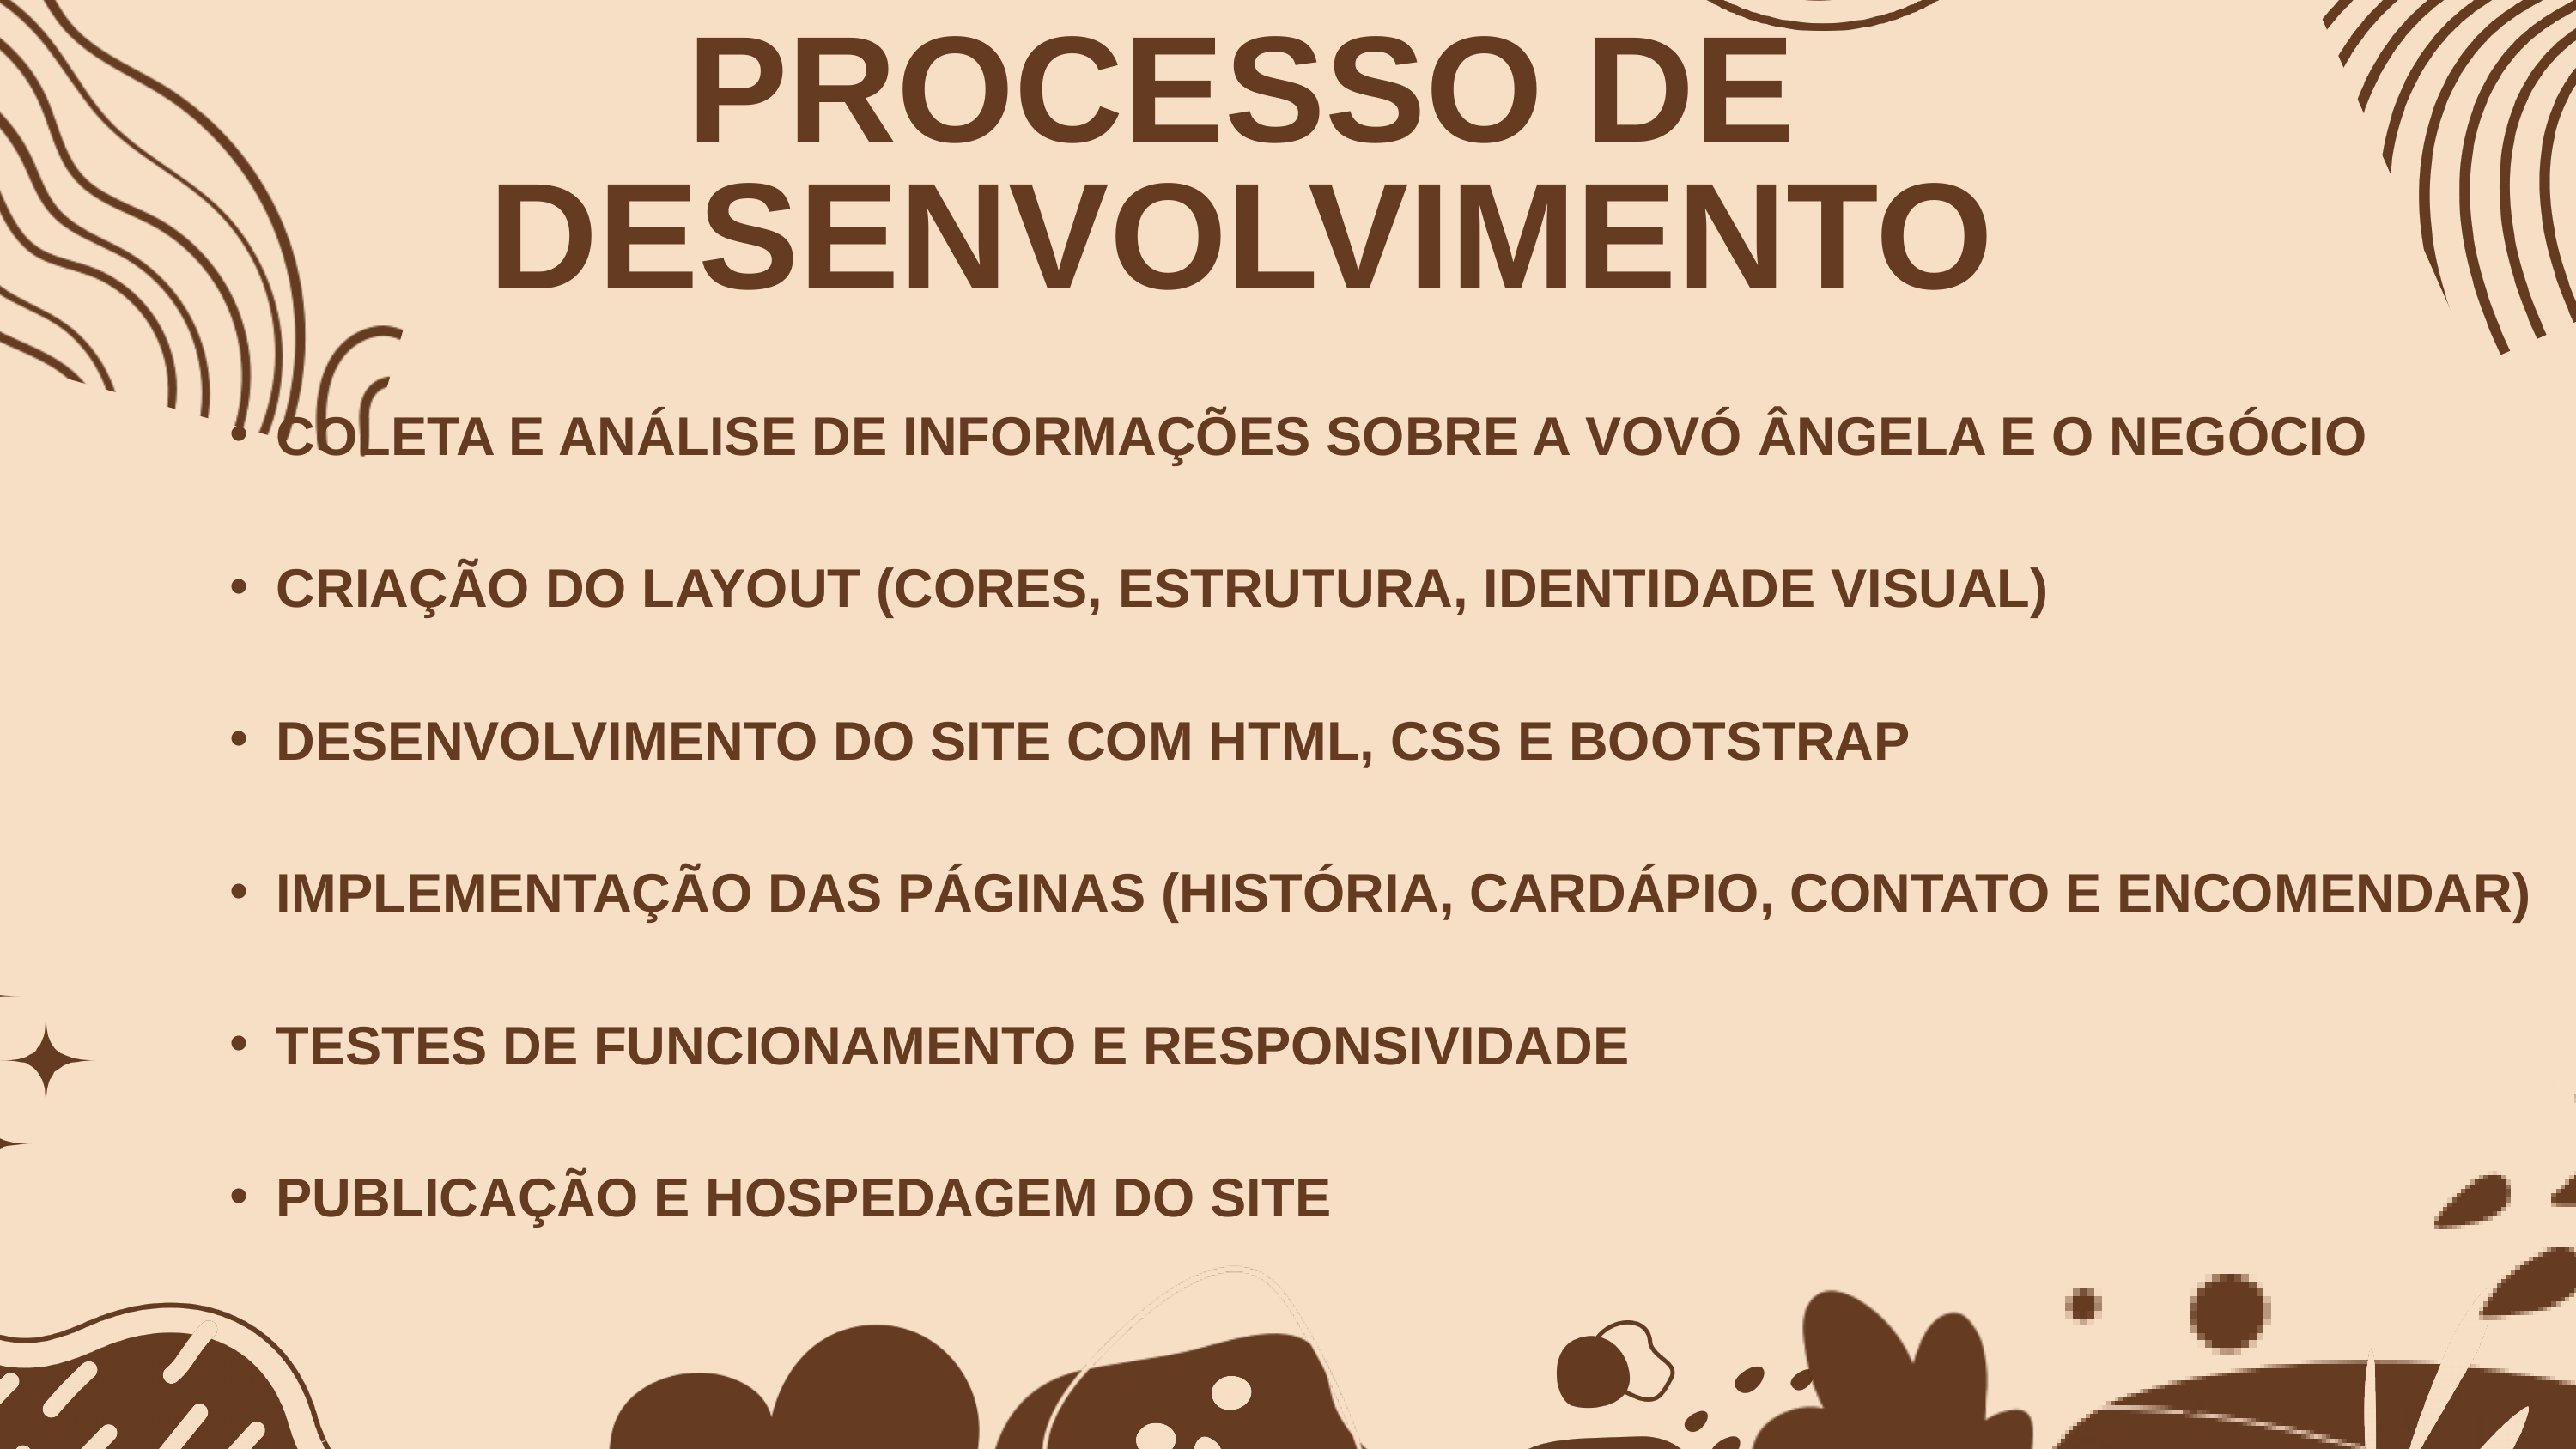

PROCESSO DE DESENVOLVIMENTO
COLETA E ANÁLISE DE INFORMAÇÕES SOBRE A VOVÓ ÂNGELA E O NEGÓCIO

CRIAÇÃO DO LAYOUT (CORES, ESTRUTURA, IDENTIDADE VISUAL)

DESENVOLVIMENTO DO SITE COM HTML, CSS E BOOTSTRAP

IMPLEMENTAÇÃO DAS PÁGINAS (HISTÓRIA, CARDÁPIO, CONTATO E ENCOMENDAR)

TESTES DE FUNCIONAMENTO E RESPONSIVIDADE

PUBLICAÇÃO E HOSPEDAGEM DO SITE